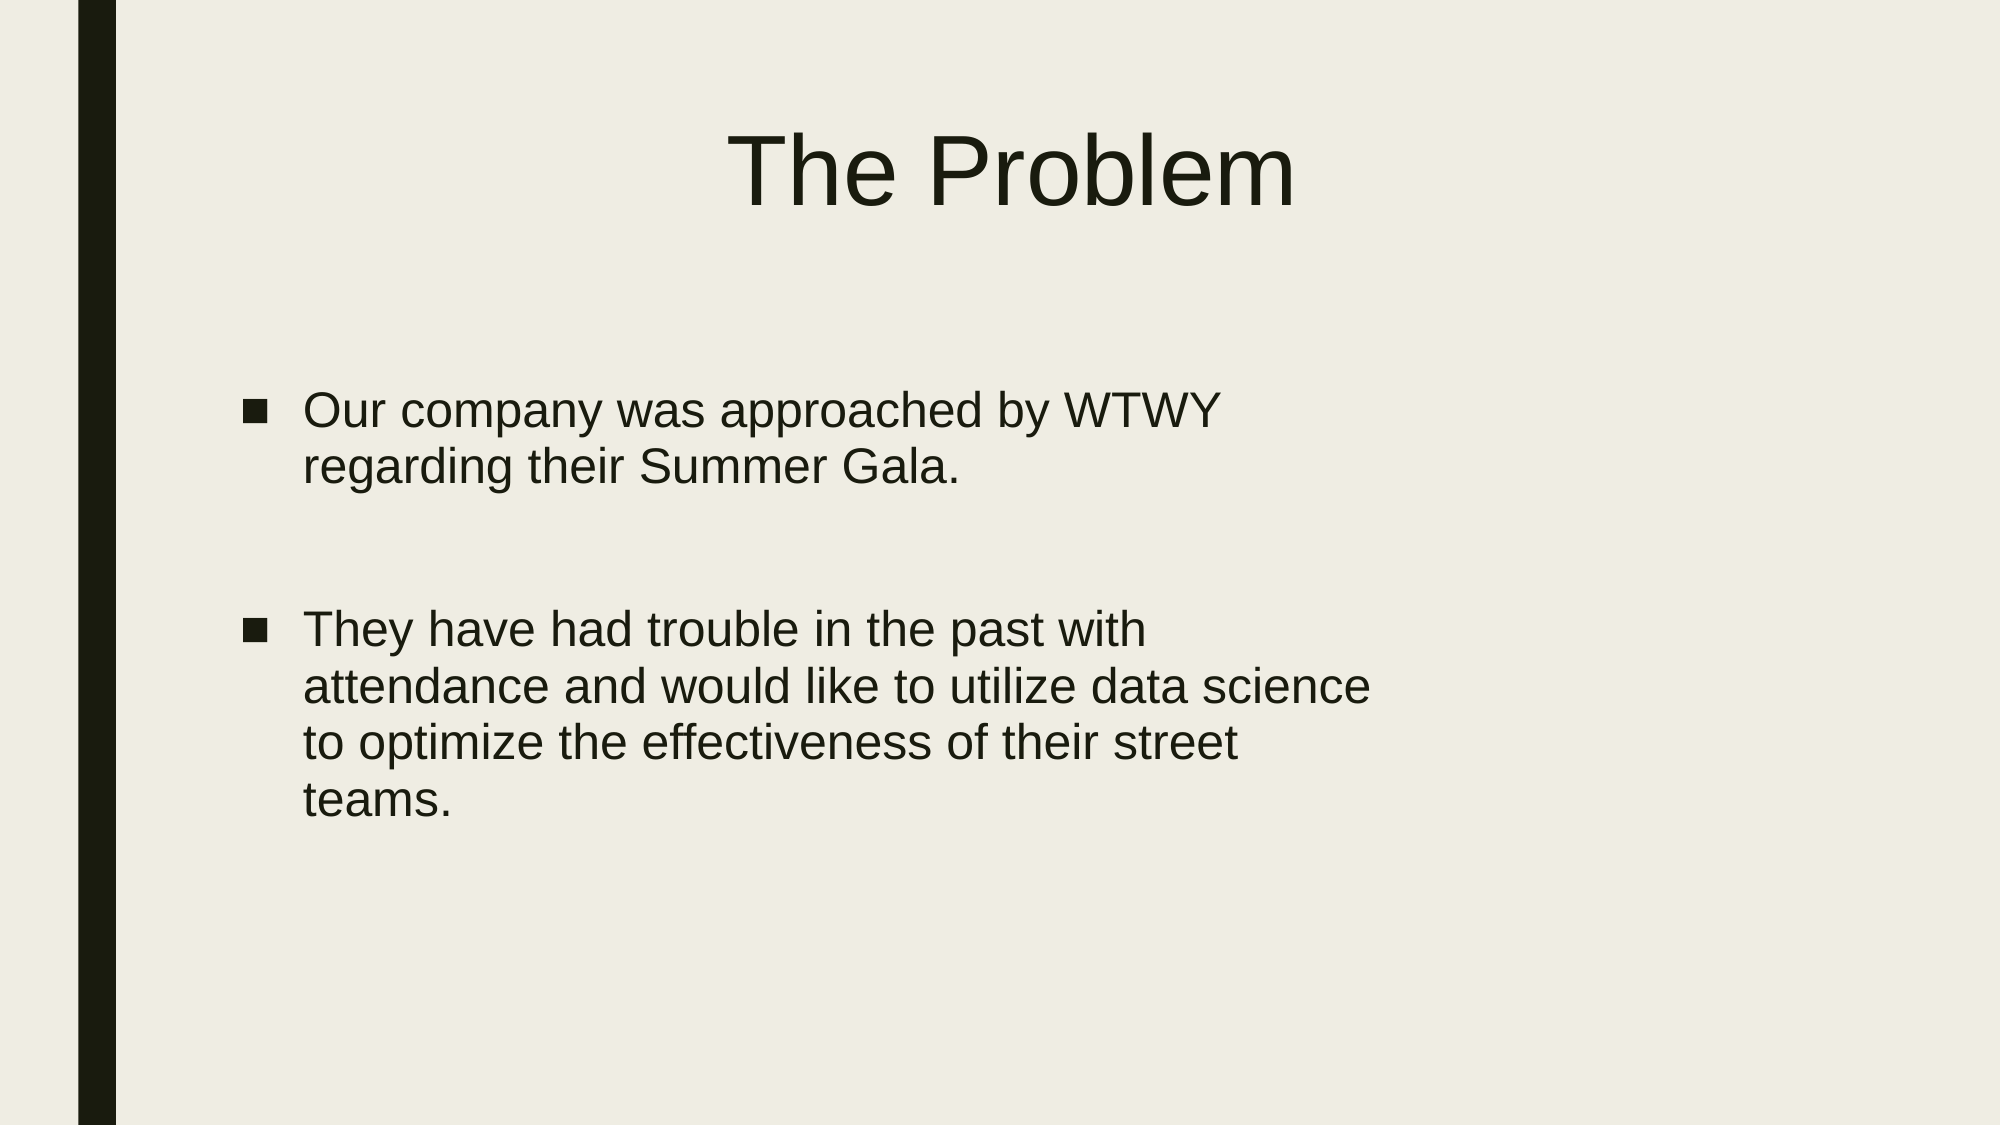

# The Problem
Our company was approached by WTWY regarding their Summer Gala.

They have had trouble in the past with attendance and would like to utilize data science to optimize the effectiveness of their street teams.